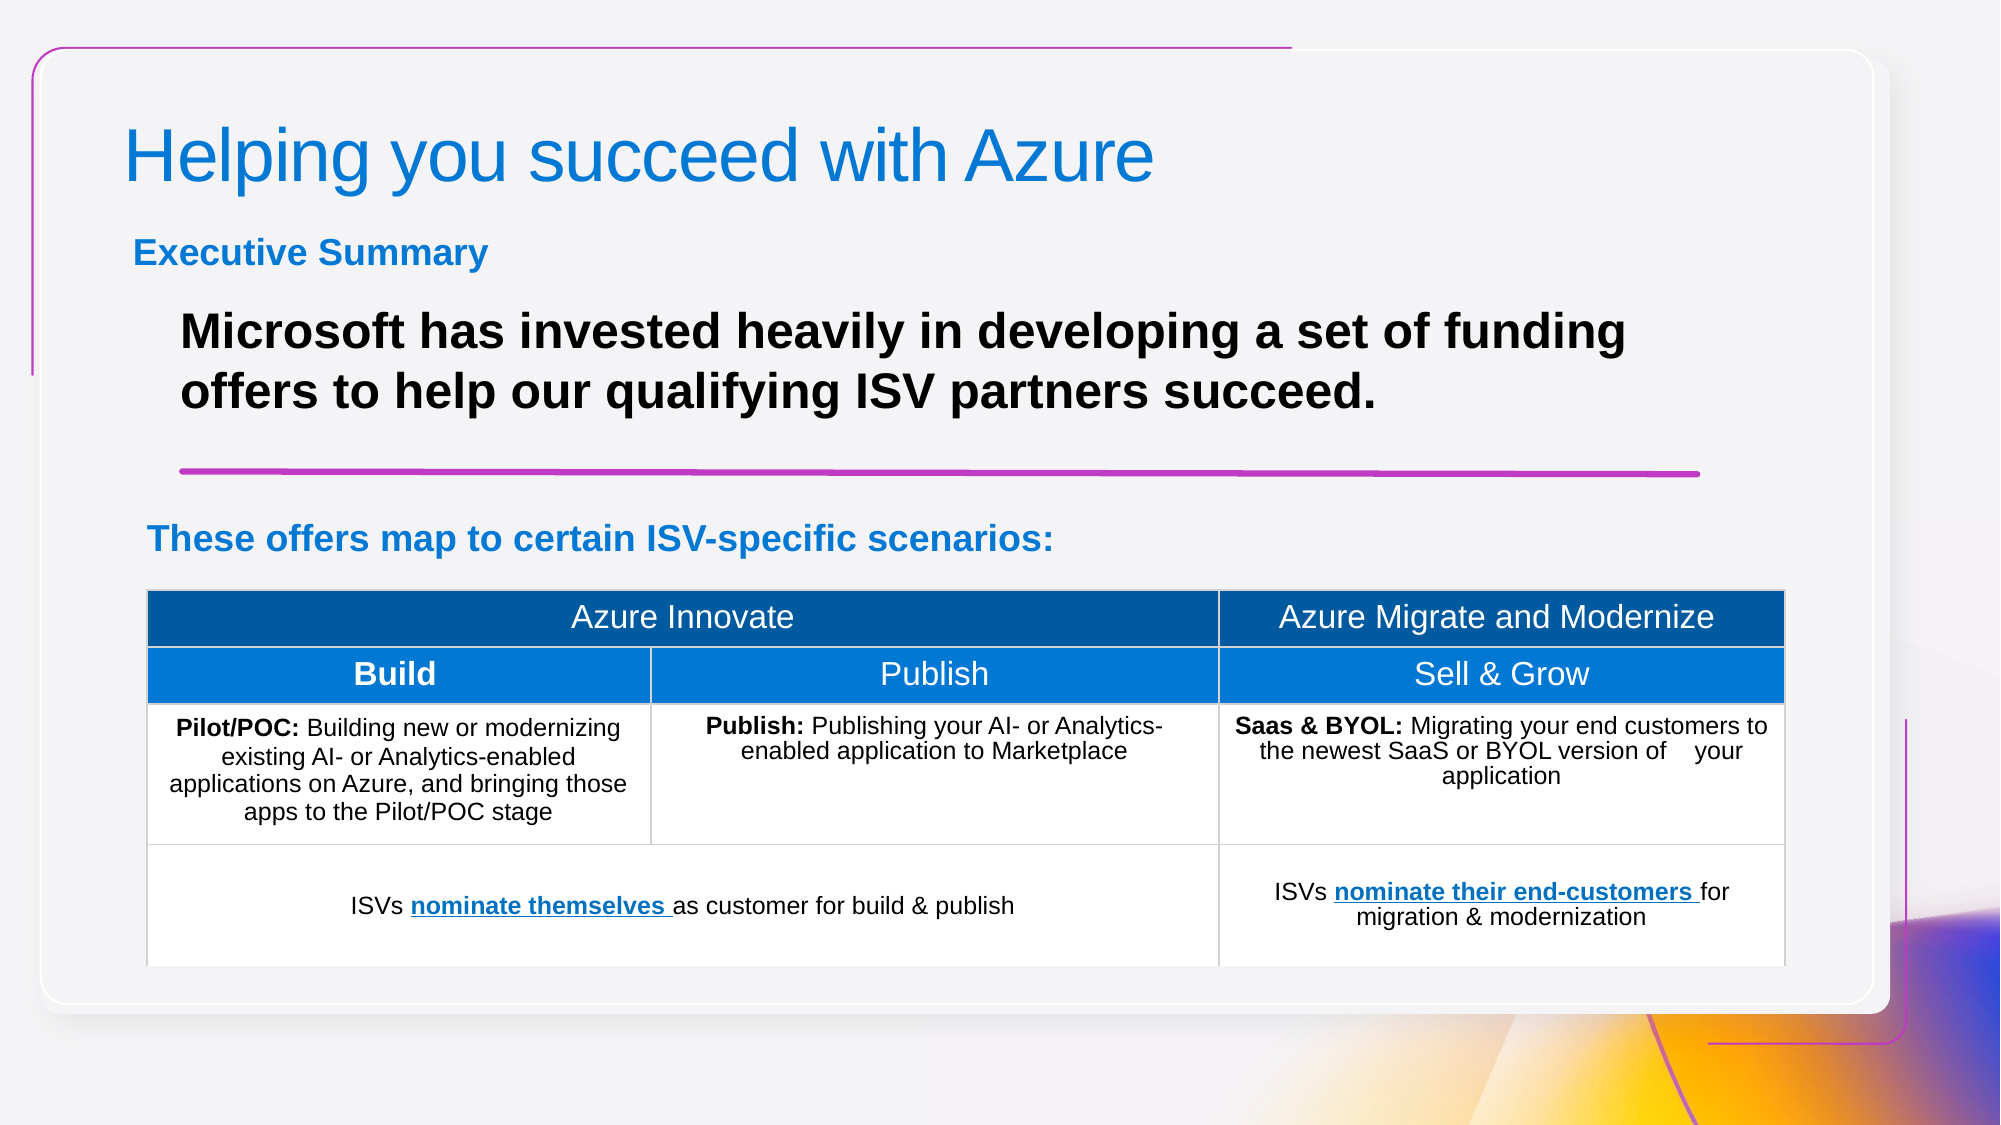

Helping you succeed with Azure
Executive Summary
Microsoft has invested heavily in developing a set of funding offers to help our qualifying ISV partners succeed.

These offers map to certain ISV-specific scenarios:
| Azure Innovate |  | Azure Migrate and Modernize |
| --- | --- | --- |
| Build | Publish | Sell & Grow |
| Pilot/POC: Building new or modernizing existing AI- or Analytics-enabled applications on Azure, and bringing those apps to the Pilot/POC stage | Publish: Publishing your AI- or Analytics- enabled application to Marketplace | Saas & BYOL: Migrating your end customers to the newest SaaS or BYOL version of your application |
| ISVs nominate themselves as customer for build & publish |  | ISVs nominate their end-customers for migration & modernization |